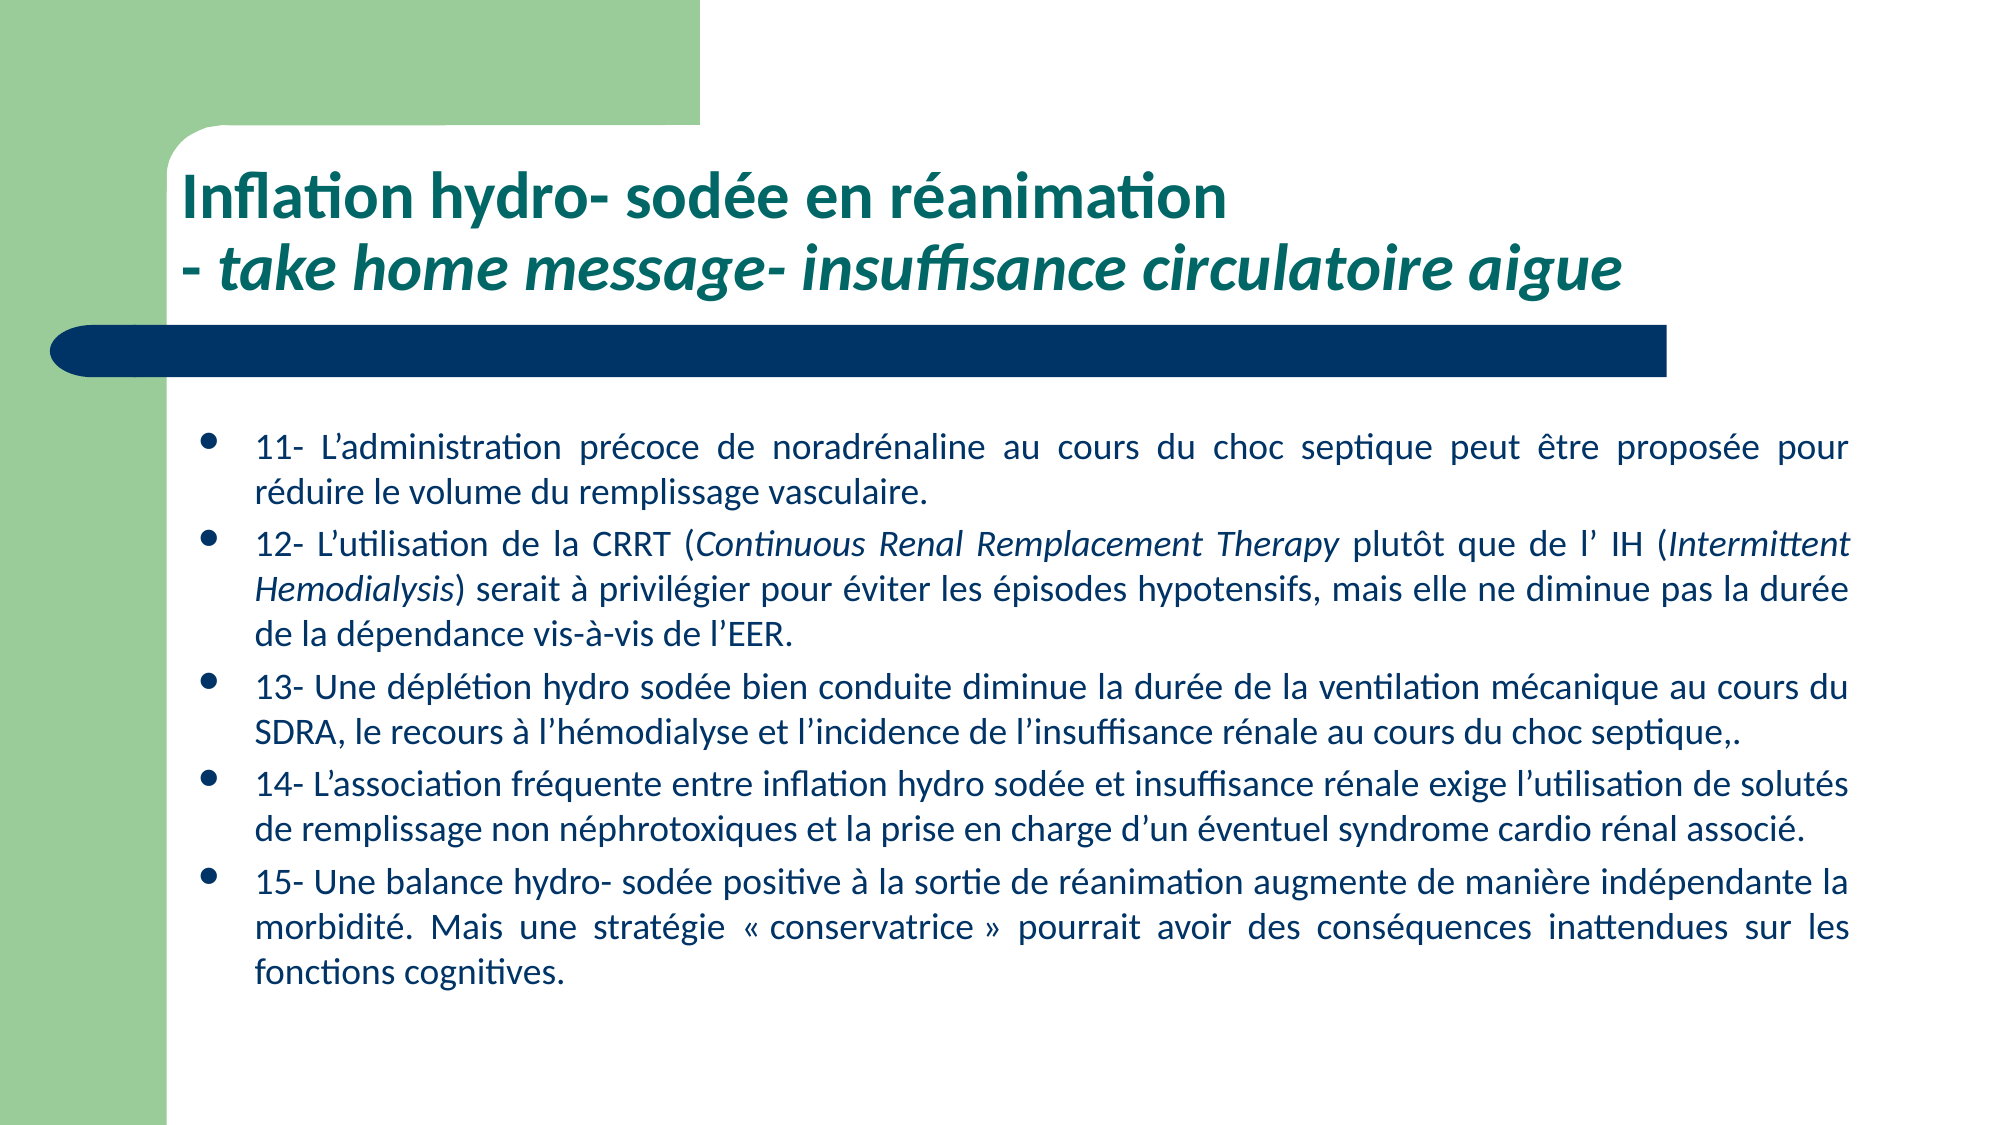

# Inflation hydro- sodée en réanimation - take home message- insuffisance circulatoire aigue
11- L’administration précoce de noradrénaline au cours du choc septique peut être proposée pour réduire le volume du remplissage vasculaire.
12- L’utilisation de la CRRT (Continuous Renal Remplacement Therapy plutôt que de l’ IH (Intermittent Hemodialysis) serait à privilégier pour éviter les épisodes hypotensifs, mais elle ne diminue pas la durée de la dépendance vis-à-vis de l’EER.
13- Une déplétion hydro sodée bien conduite diminue la durée de la ventilation mécanique au cours du SDRA, le recours à l’hémodialyse et l’incidence de l’insuffisance rénale au cours du choc septique,.
14- L’association fréquente entre inflation hydro sodée et insuffisance rénale exige l’utilisation de solutés de remplissage non néphrotoxiques et la prise en charge d’un éventuel syndrome cardio rénal associé.
15- Une balance hydro- sodée positive à la sortie de réanimation augmente de manière indépendante la morbidité. Mais une stratégie « conservatrice » pourrait avoir des conséquences inattendues sur les fonctions cognitives.